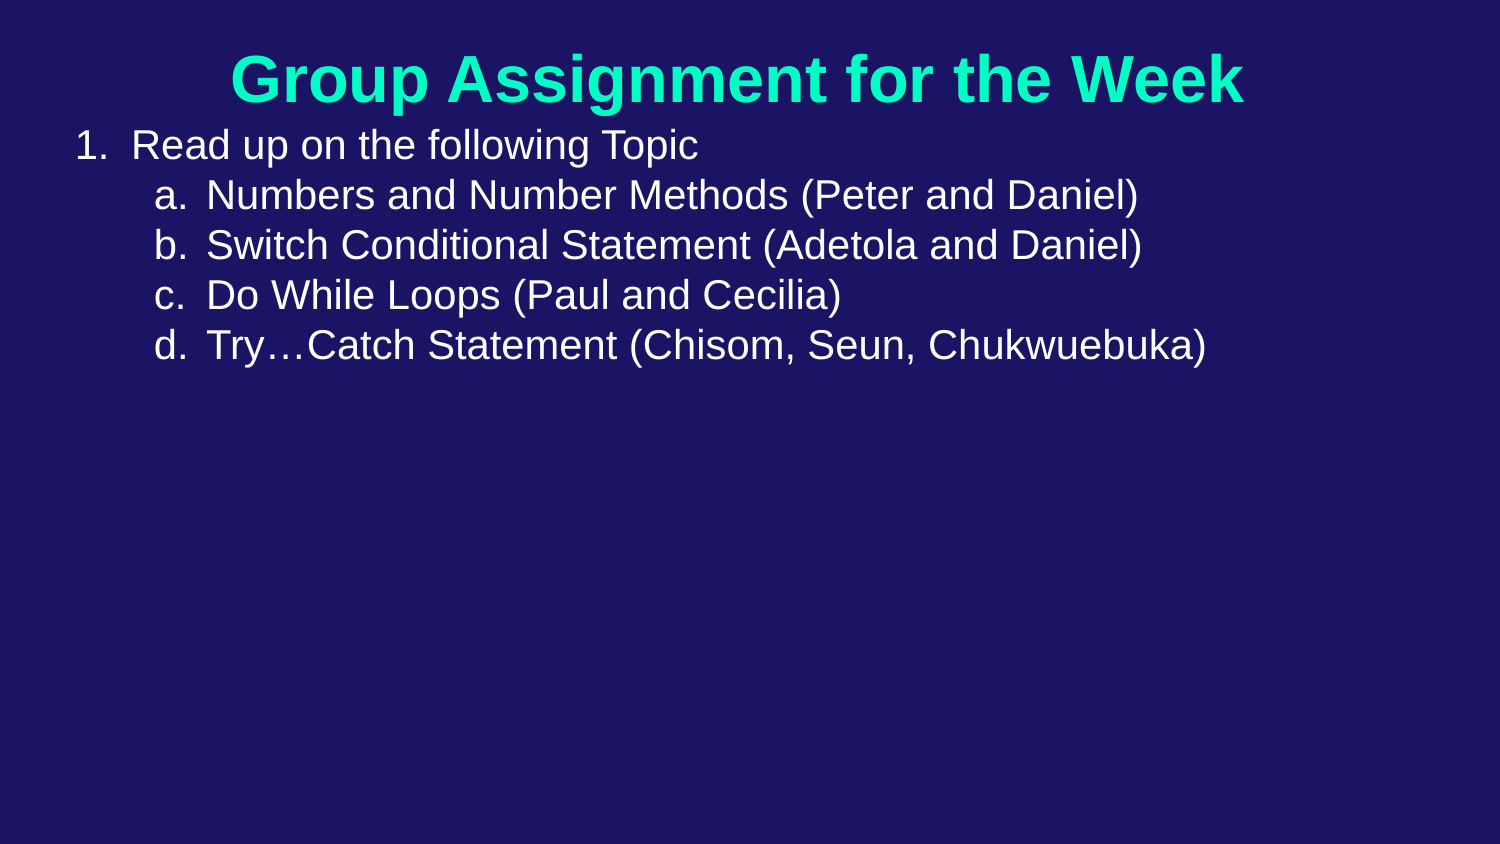

# Group Assignment for the Week
Read up on the following Topic
Numbers and Number Methods (Peter and Daniel)
Switch Conditional Statement (Adetola and Daniel)
Do While Loops (Paul and Cecilia)
Try…Catch Statement (Chisom, Seun, Chukwuebuka)